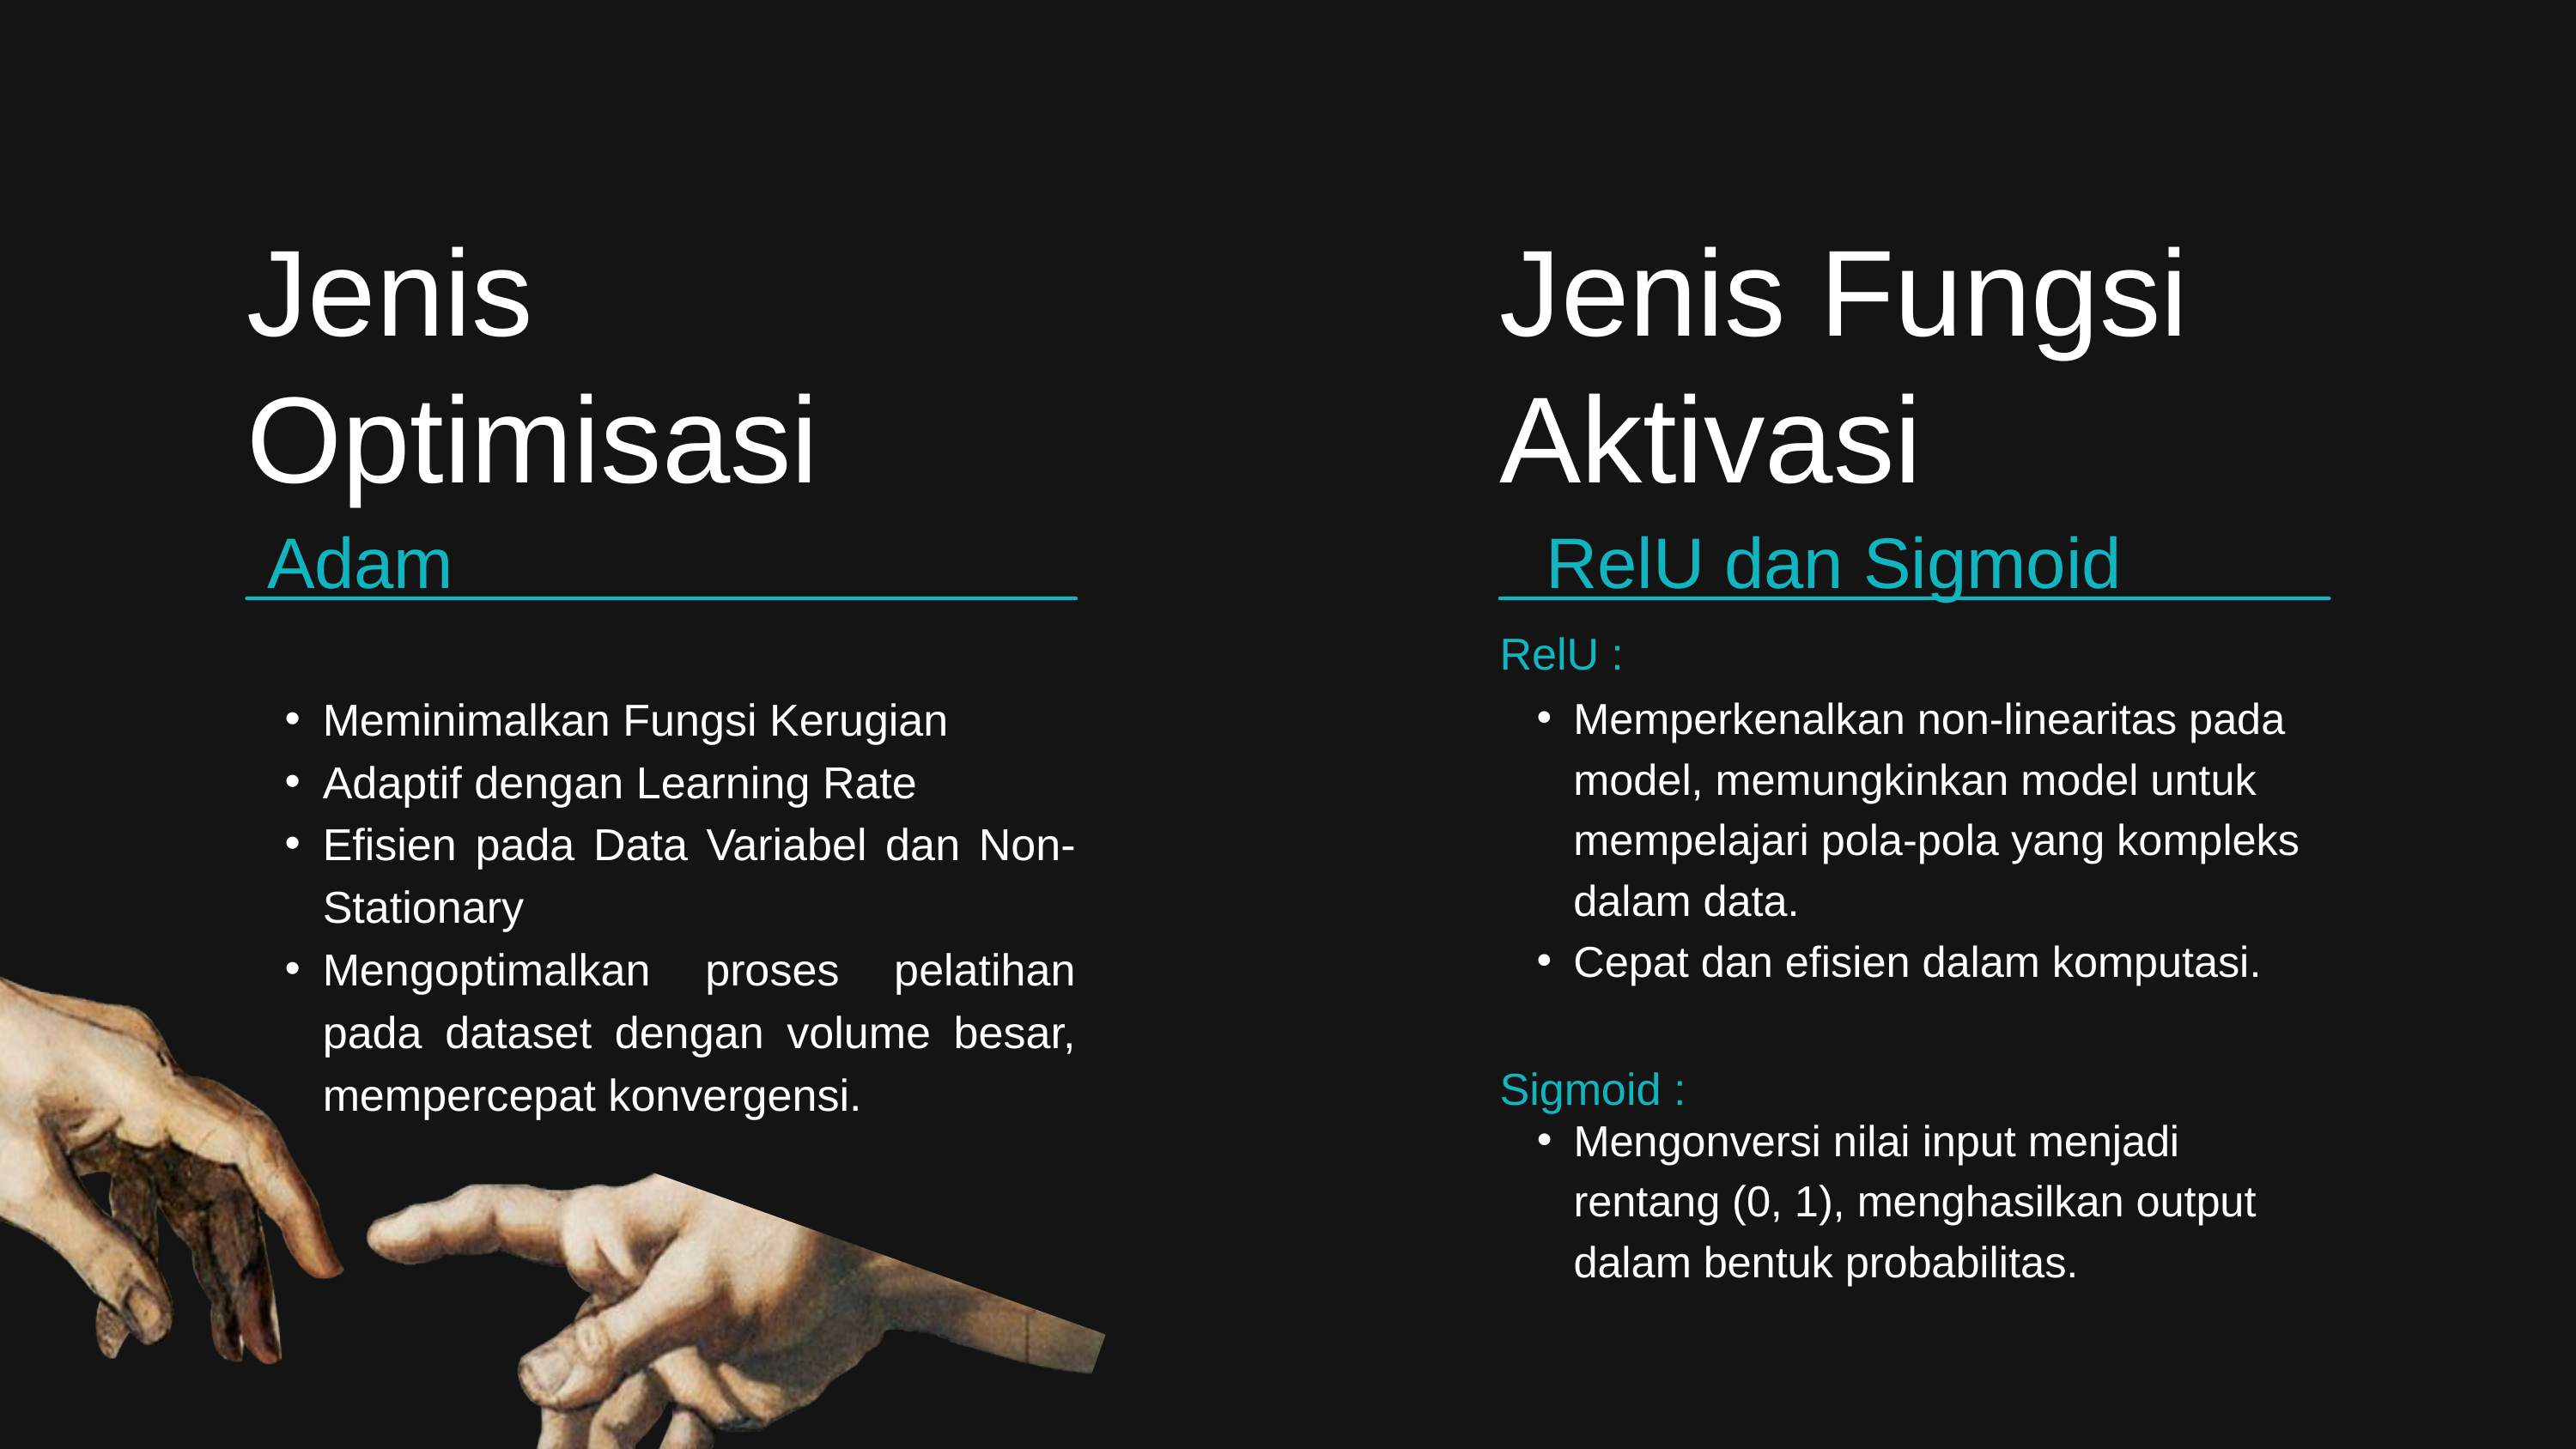

Jenis Optimisasi
Adam

Meminimalkan Fungsi Kerugian
Adaptif dengan Learning Rate
Efisien pada Data Variabel dan Non-Stationary
Mengoptimalkan proses pelatihan pada dataset dengan volume besar, mempercepat konvergensi.
Jenis Fungsi Aktivasi
RelU dan Sigmoid

RelU :
Memperkenalkan non-linearitas pada model, memungkinkan model untuk mempelajari pola-pola yang kompleks dalam data.
Cepat dan efisien dalam komputasi.

Sigmoid :
Mengonversi nilai input menjadi rentang (0, 1), menghasilkan output dalam bentuk probabilitas.